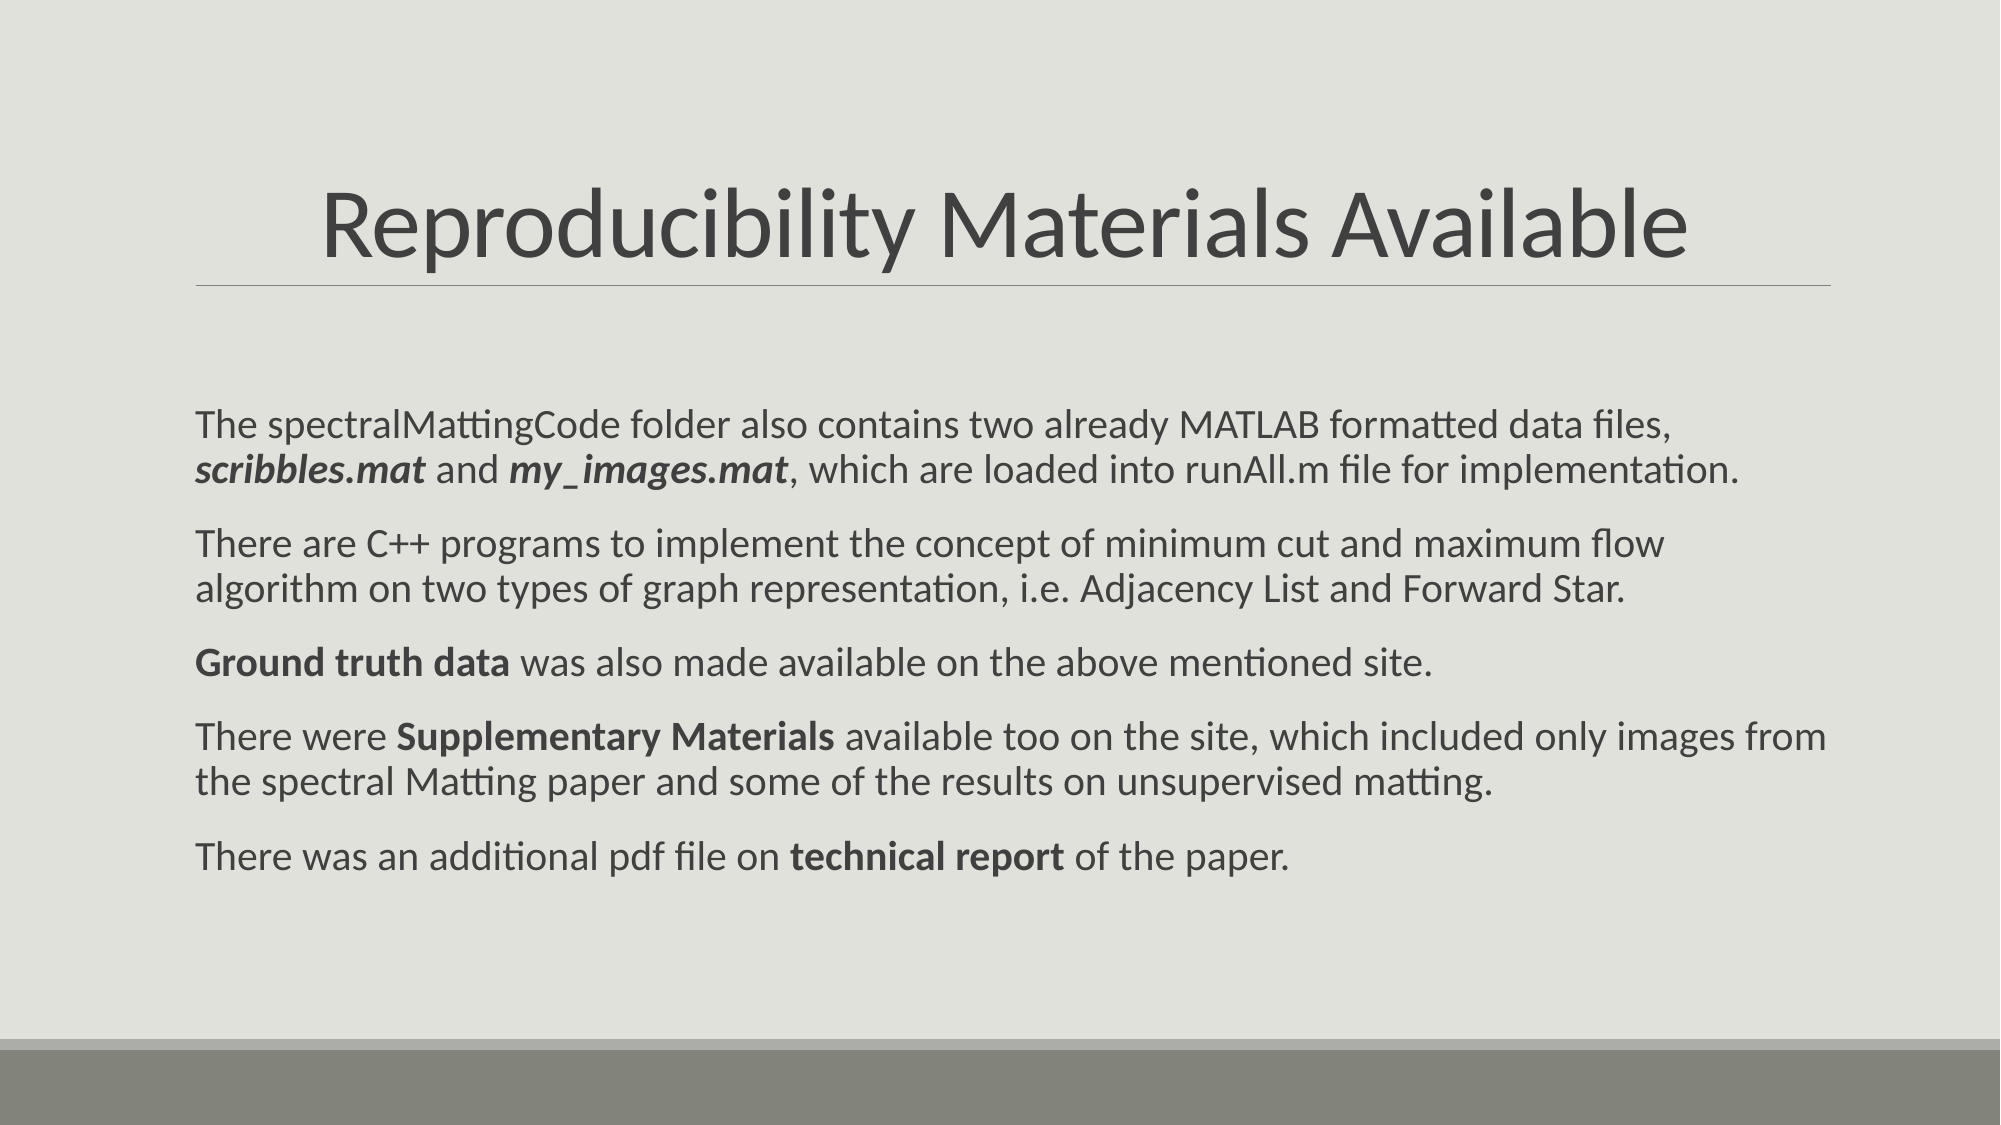

# Reproducibility Materials Available
The spectralMattingCode folder also contains two already MATLAB formatted data files, scribbles.mat and my_images.mat, which are loaded into runAll.m file for implementation.
There are C++ programs to implement the concept of minimum cut and maximum flow algorithm on two types of graph representation, i.e. Adjacency List and Forward Star.
Ground truth data was also made available on the above mentioned site.
There were Supplementary Materials available too on the site, which included only images from the spectral Matting paper and some of the results on unsupervised matting.
There was an additional pdf file on technical report of the paper.